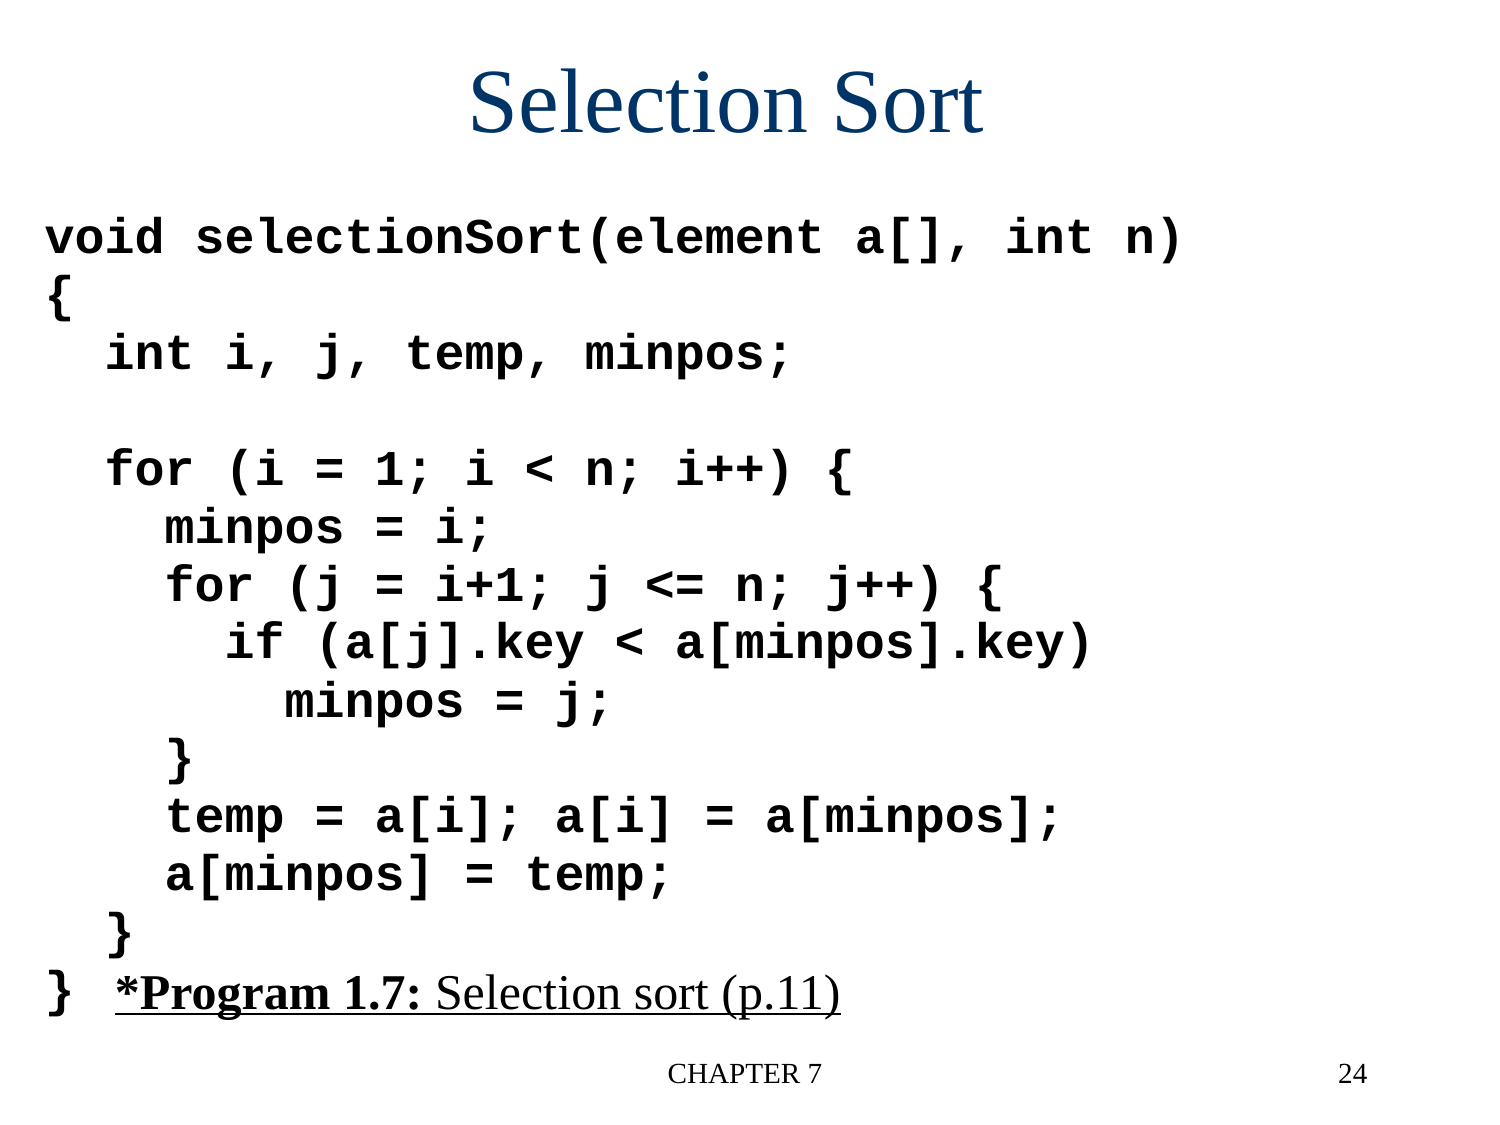

Selection Sort
void selectionSort(element a[], int n)
{
  int i, j, temp, minpos;

  for (i = 1; i < n; i++) {
    minpos = i;
    for (j = i+1; j <= n; j++) {
      if (a[j].key < a[minpos].key)
        minpos = j;
    }
    temp = a[i]; a[i] = a[minpos];
    a[minpos] = temp;
  }
}
*Program 1.7: Selection sort (p.11)
CHAPTER 7
24